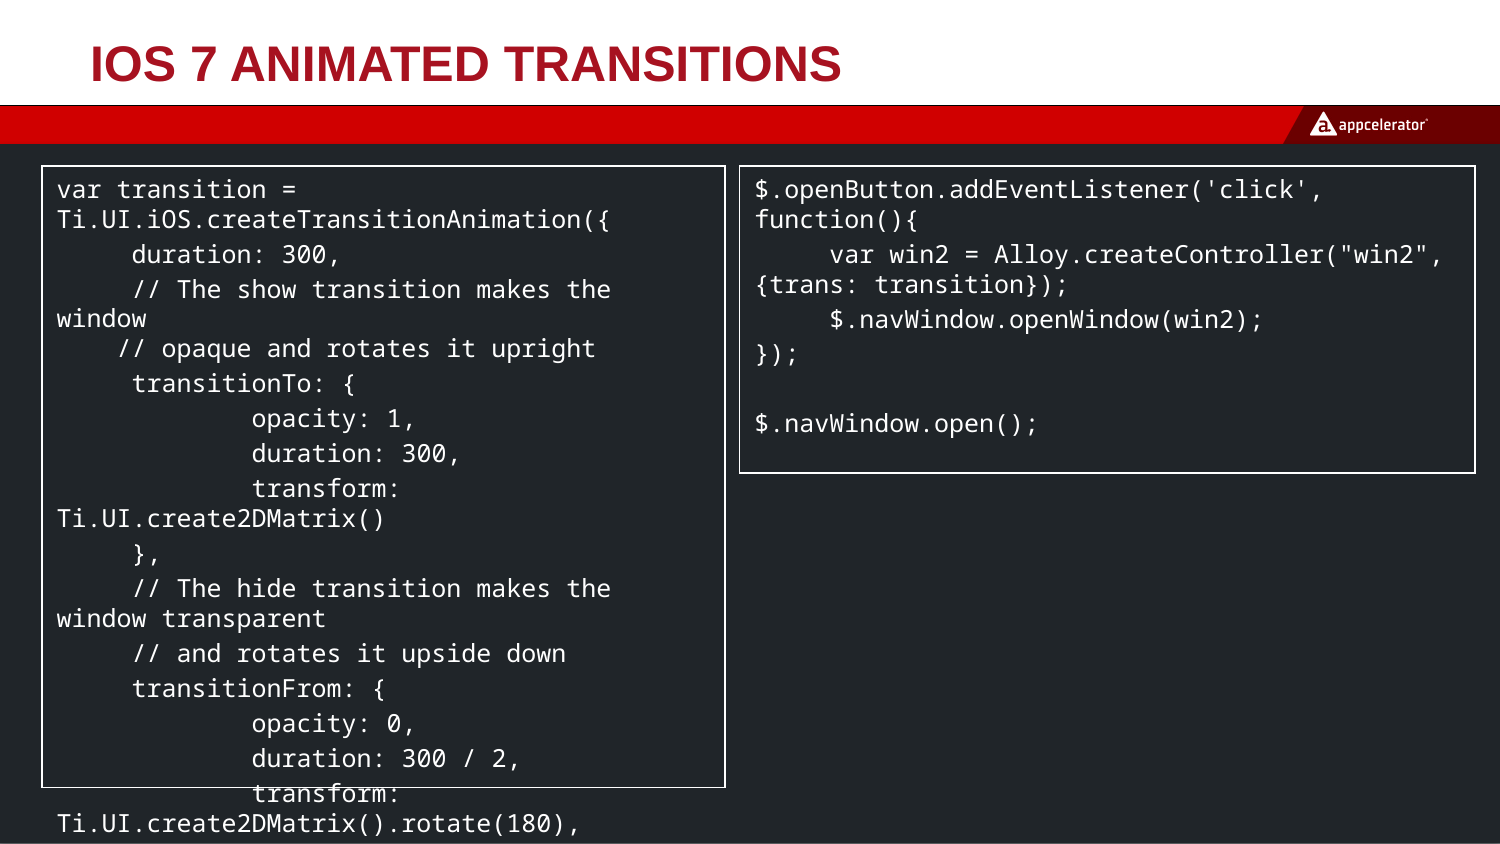

# iOS 7 Animated Transitions

var transition = Ti.UI.iOS.createTransitionAnimation({
     duration: 300,
     // The show transition makes the window
    // opaque and rotates it upright
     transitionTo: {
	   opacity: 1,
	   duration: 300,
	   transform: Ti.UI.create2DMatrix()
     },
     // The hide transition makes the window transparent
     // and rotates it upside down
     transitionFrom: {
	   opacity: 0,
	   duration: 300 / 2,
	   transform: Ti.UI.create2DMatrix().rotate(180),
     }
});
$.openButton.addEventListener('click', function(){
     var win2 = Alloy.createController("win2", {trans: transition});
     $.navWindow.openWindow(win2);
});

$.navWindow.open();